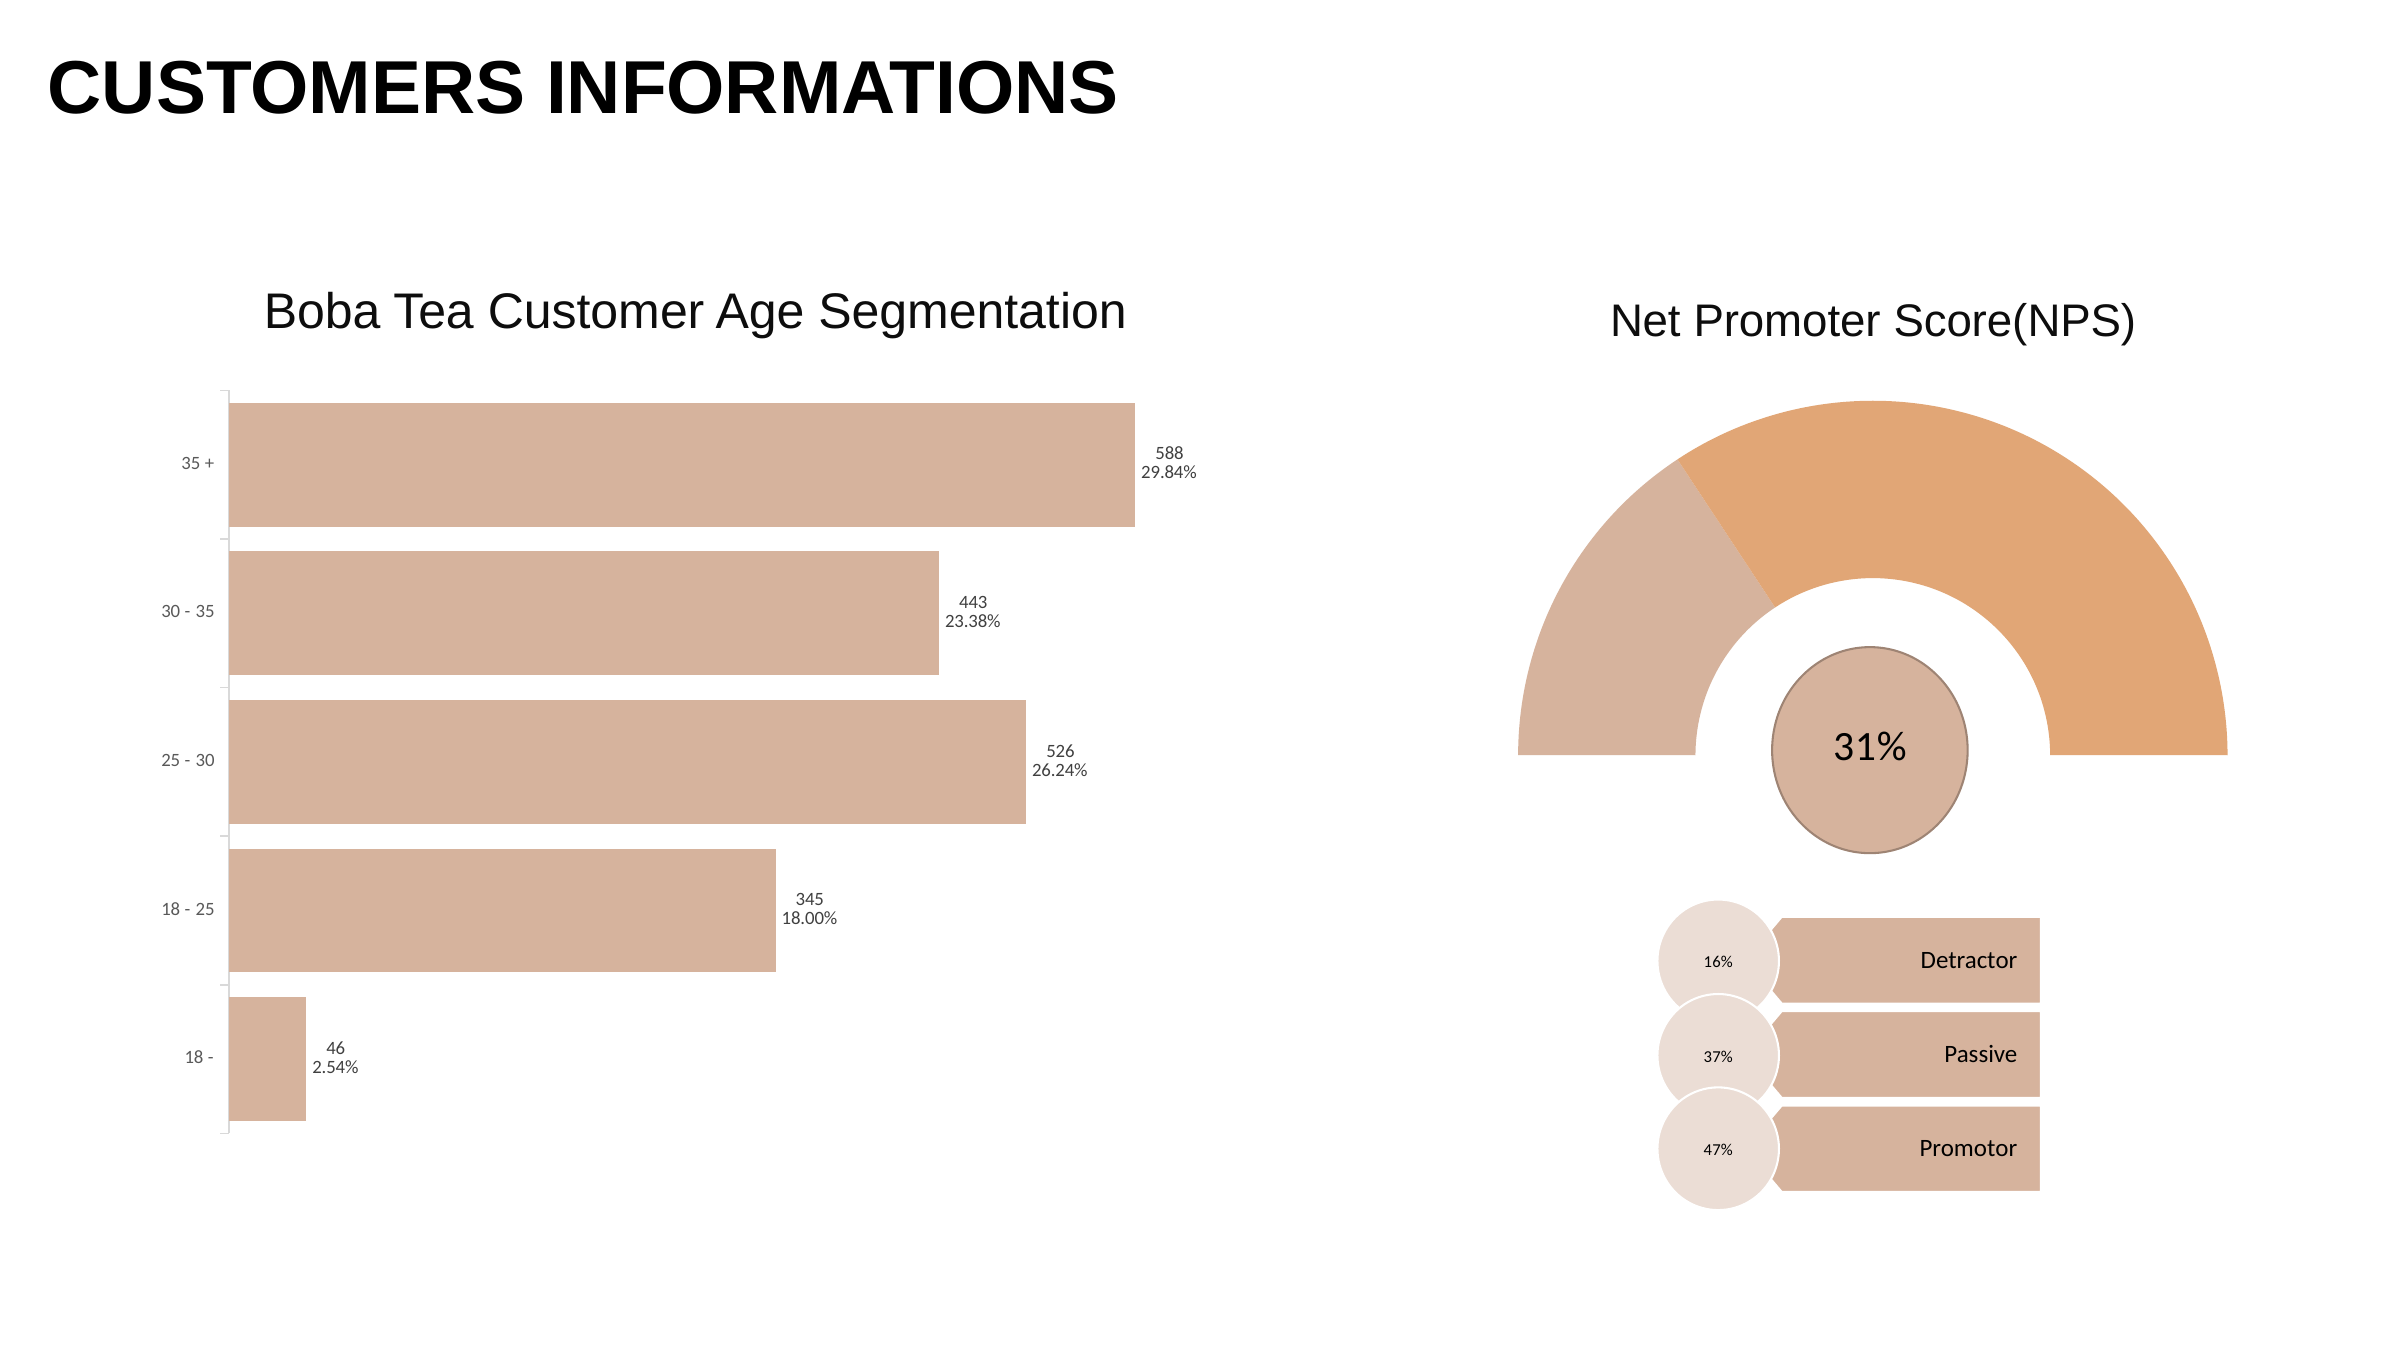

CUSTOMERS INFORMATIONS
Boba Tea Customer Age Segmentation
Net Promoter Score(NPS)

### Chart

| Category |  |
|---|---|
| 18 - | 0.025449264246499285 |
| 18 - 25 | 0.1799796241530696 |
| 25 - 30 | 0.2624201533350963 |
| 30 - 35 | 0.2337728082531662 |
| 35 + | 0.2983781500121686 |

### Chart

| Category |  |
|---|---|
| NPS | 0.3143337867152428 |
| Diff | 0.6856662132847572 |
| Total | 1.0 |
16%
Detractor
37%
Passive
47%
Promotor